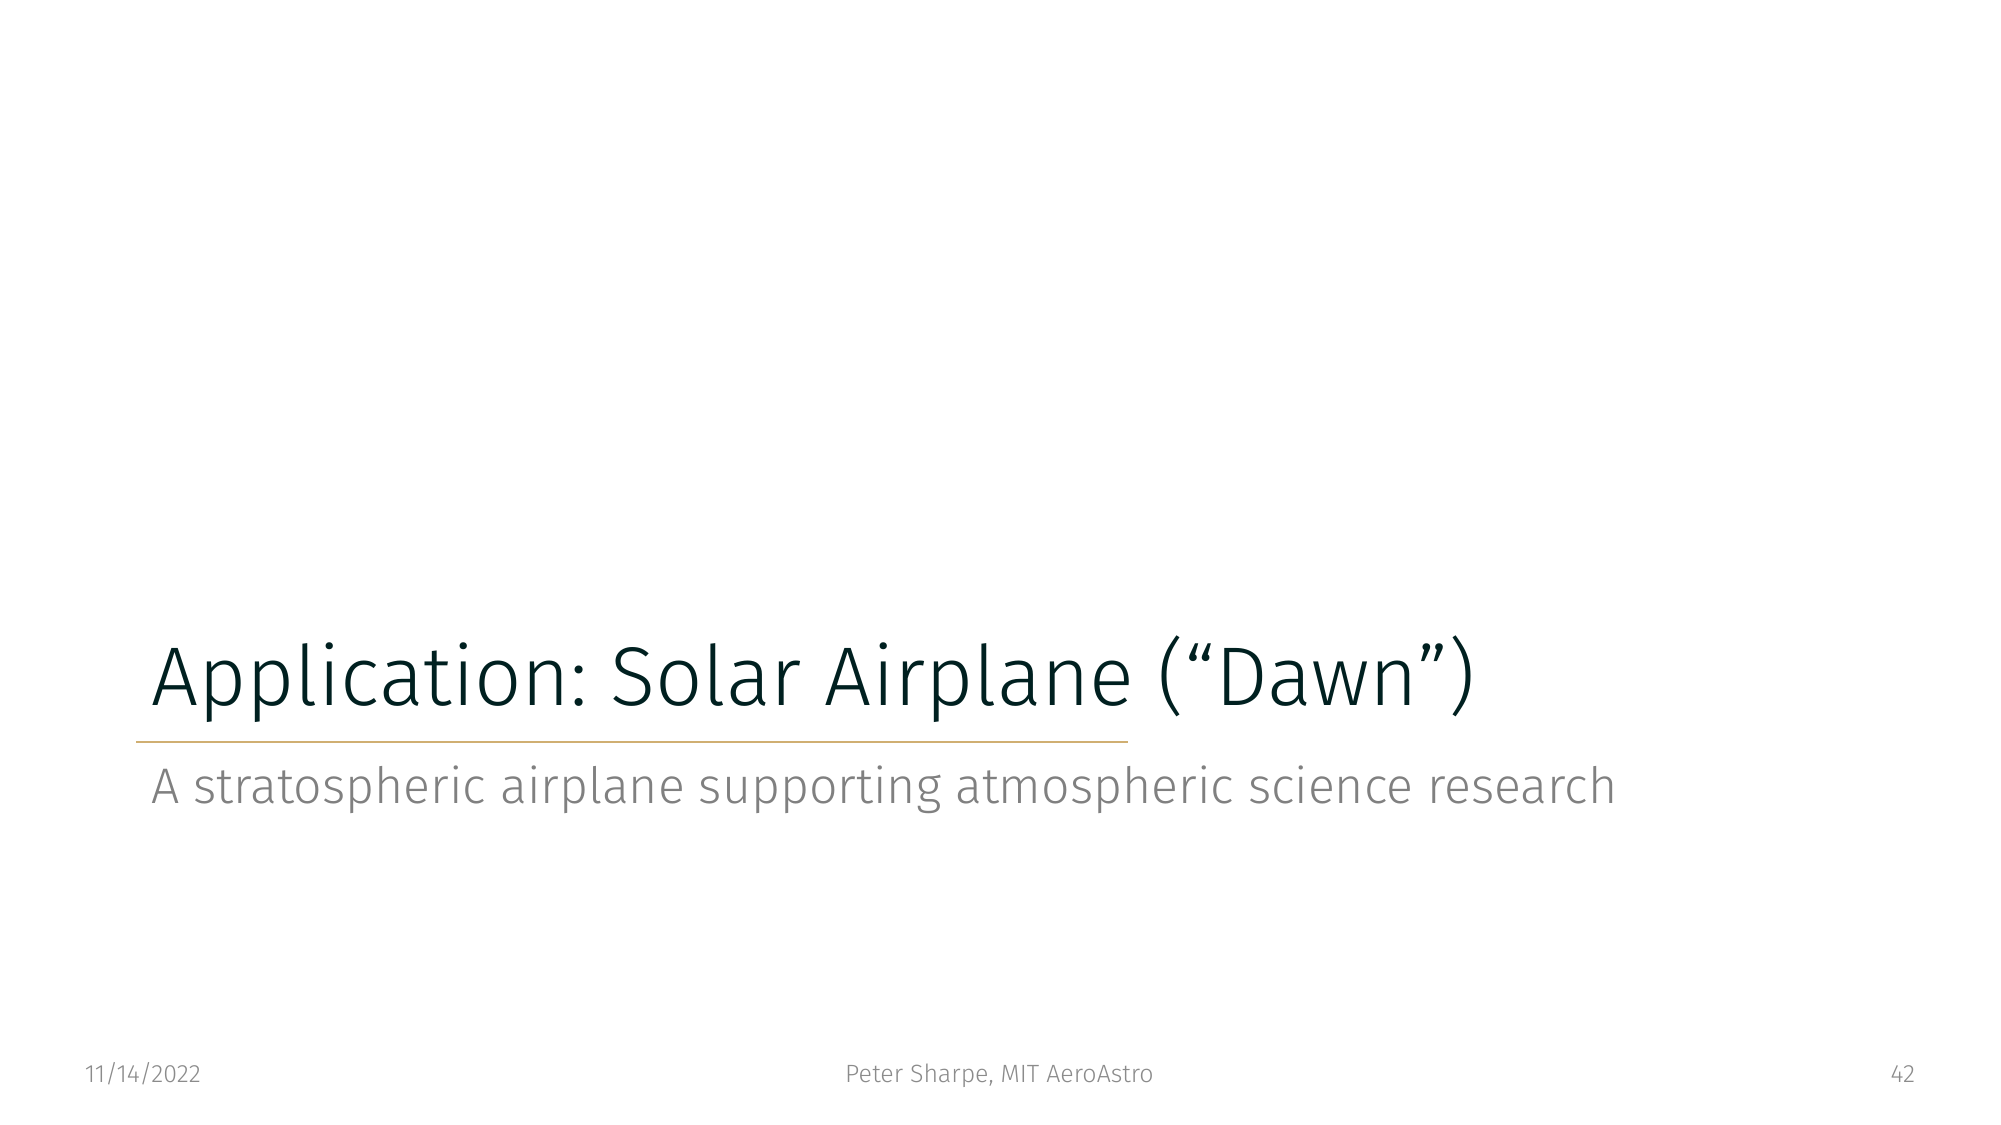

# Application: Solar Airplane (“Dawn”)
A stratospheric airplane supporting atmospheric science research
11/14/2022
42
Peter Sharpe, MIT AeroAstro